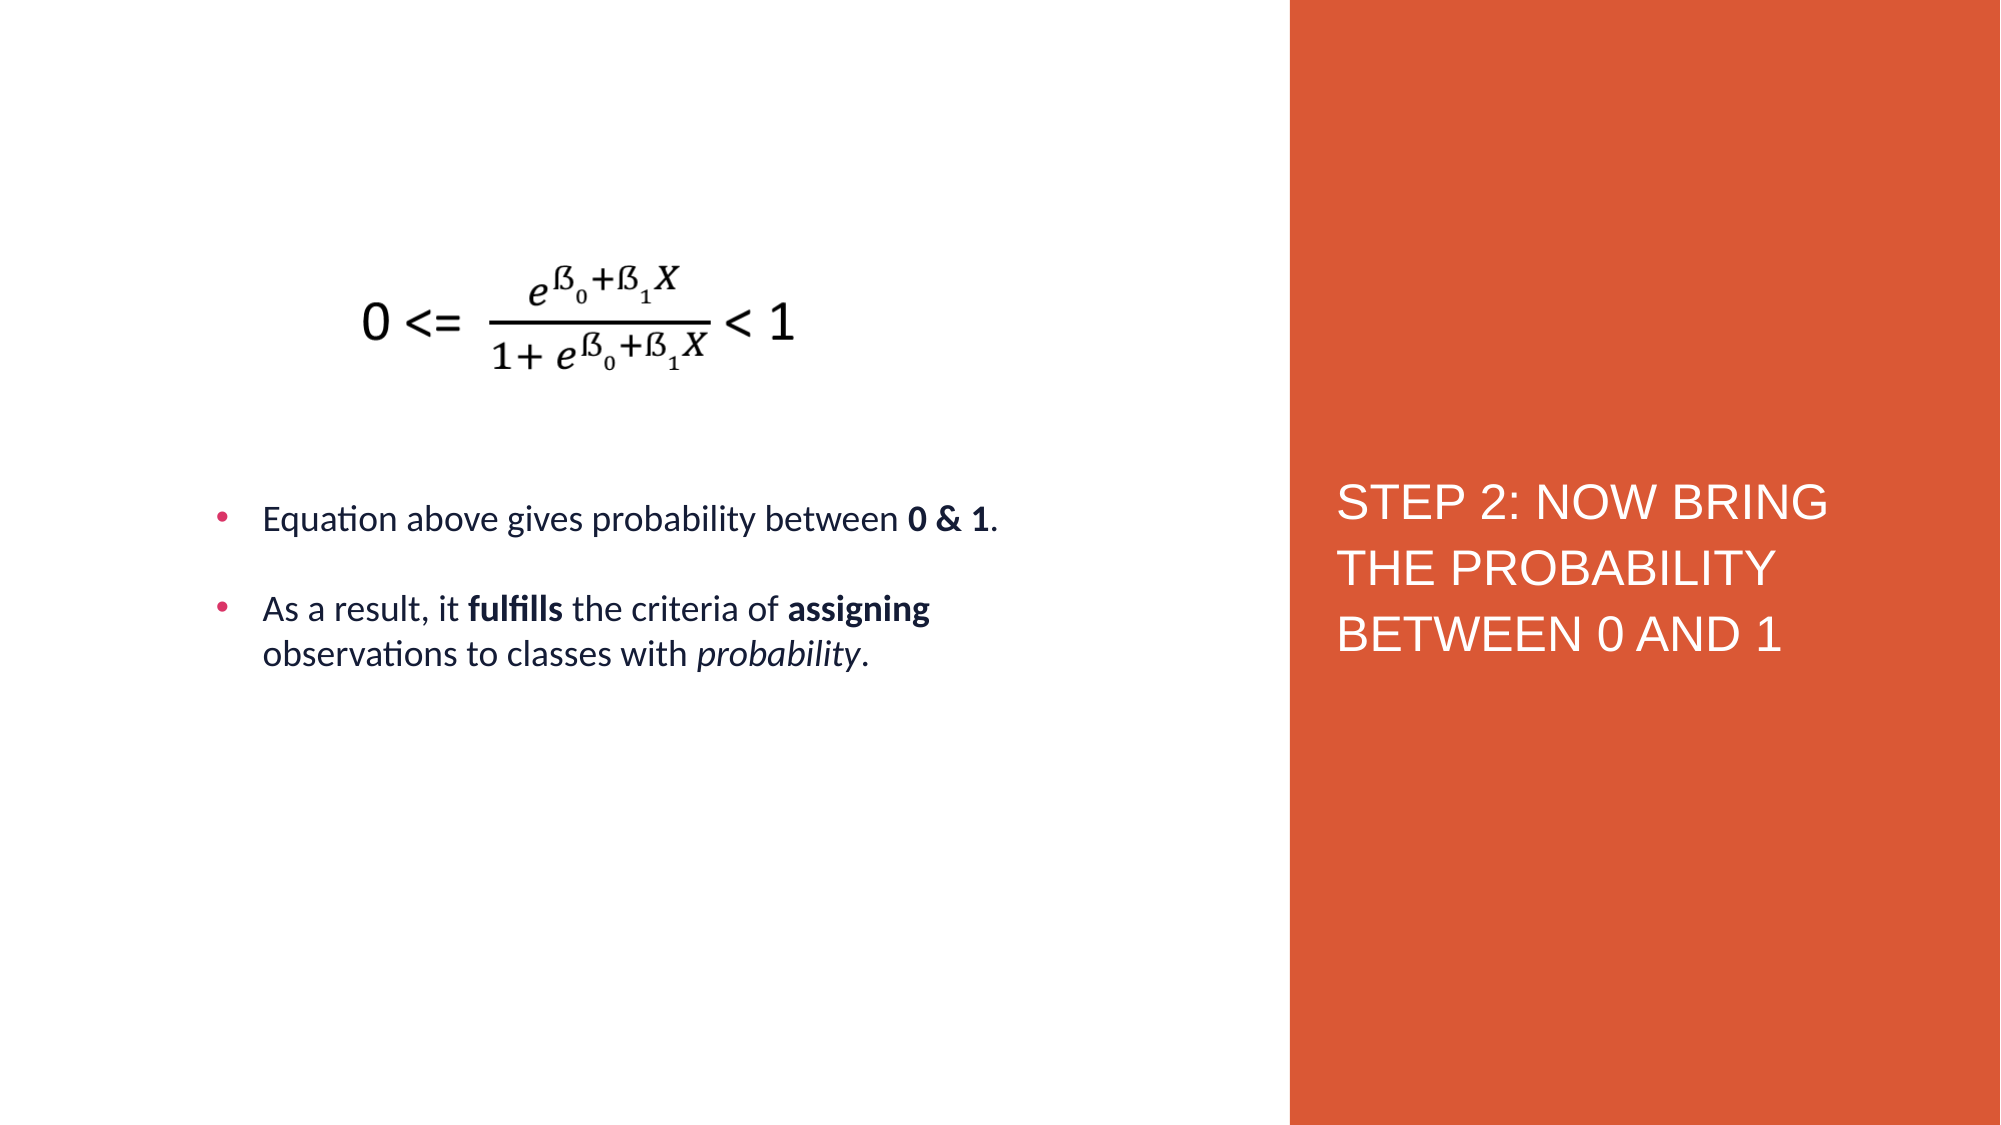

STEP 2: NOW BRING THE PROBABILITY BETWEEN 0 AND 1
Equation above gives probability between 0 & 1.

As a result, it fulfills the criteria of assigning observations to classes with probability.